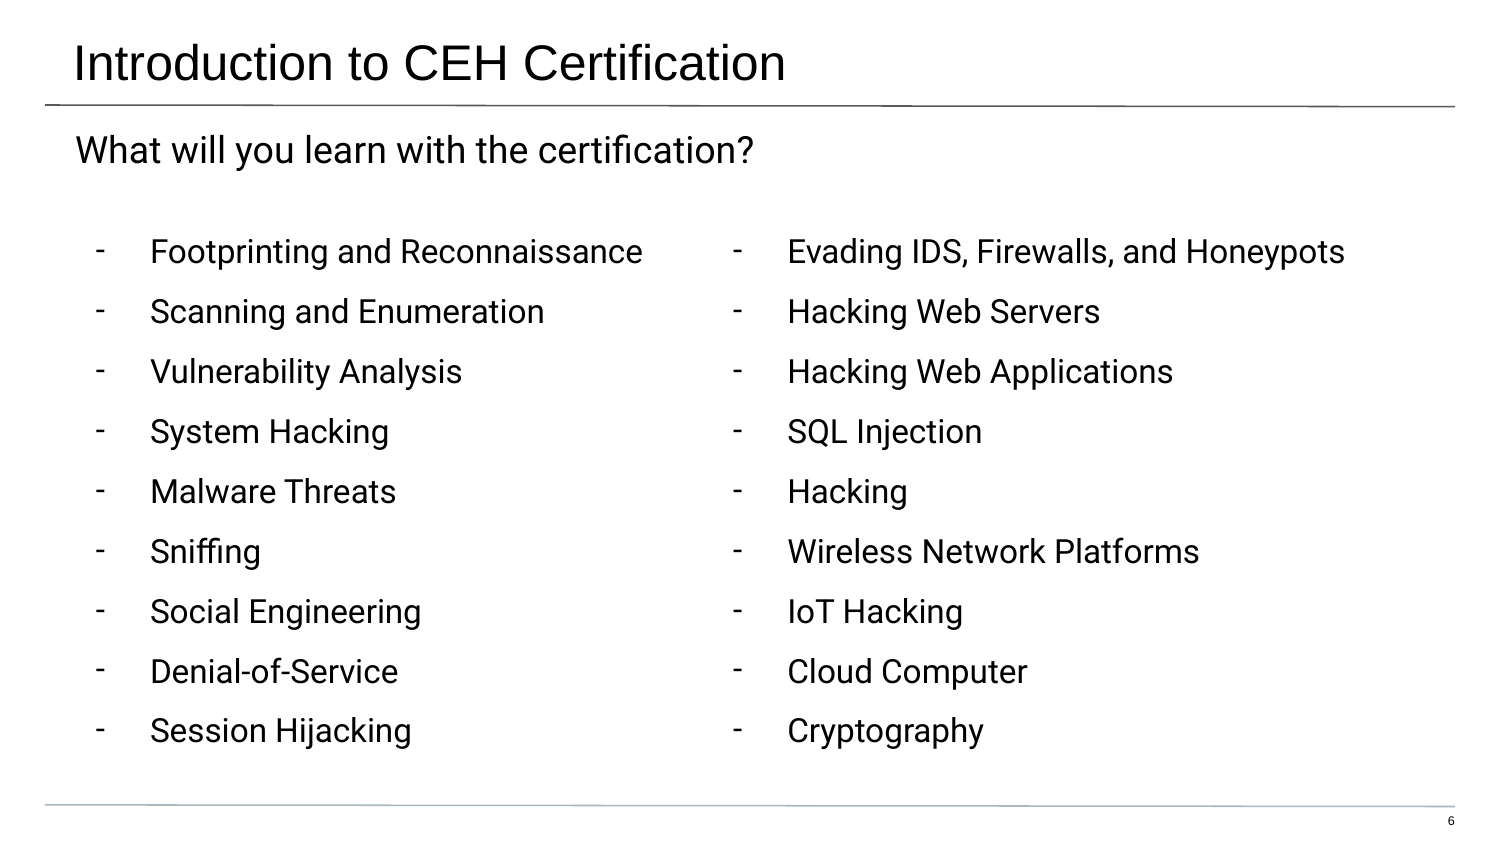

# Introduction to CEH Certification
What will you learn with the certification?
Footprinting and Reconnaissance
Scanning and Enumeration
Vulnerability Analysis
System Hacking
Malware Threats
Sniffing
Social Engineering
Denial-of-Service
Session Hijacking
Evading IDS, Firewalls, and Honeypots
Hacking Web Servers
Hacking Web Applications
SQL Injection
Hacking
Wireless Network Platforms
IoT Hacking
Cloud Computer
Cryptography

6